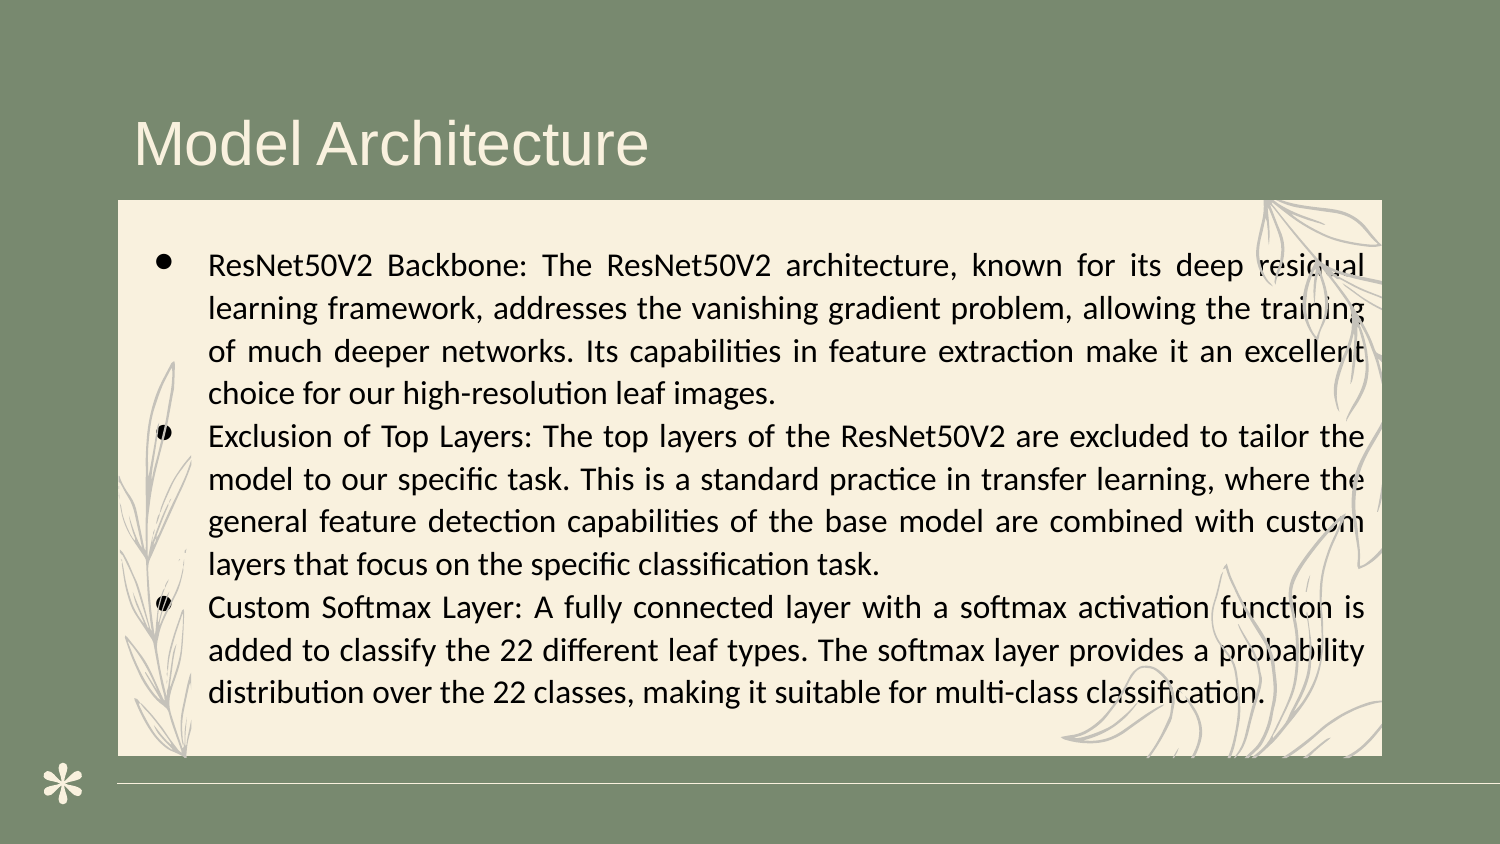

# Model Architecture

ResNet50V2 Backbone: The ResNet50V2 architecture, known for its deep residual learning framework, addresses the vanishing gradient problem, allowing the training of much deeper networks. Its capabilities in feature extraction make it an excellent choice for our high-resolution leaf images.
Exclusion of Top Layers: The top layers of the ResNet50V2 are excluded to tailor the model to our specific task. This is a standard practice in transfer learning, where the general feature detection capabilities of the base model are combined with custom layers that focus on the specific classification task.
Custom Softmax Layer: A fully connected layer with a softmax activation function is added to classify the 22 different leaf types. The softmax layer provides a probability distribution over the 22 classes, making it suitable for multi-class classification.